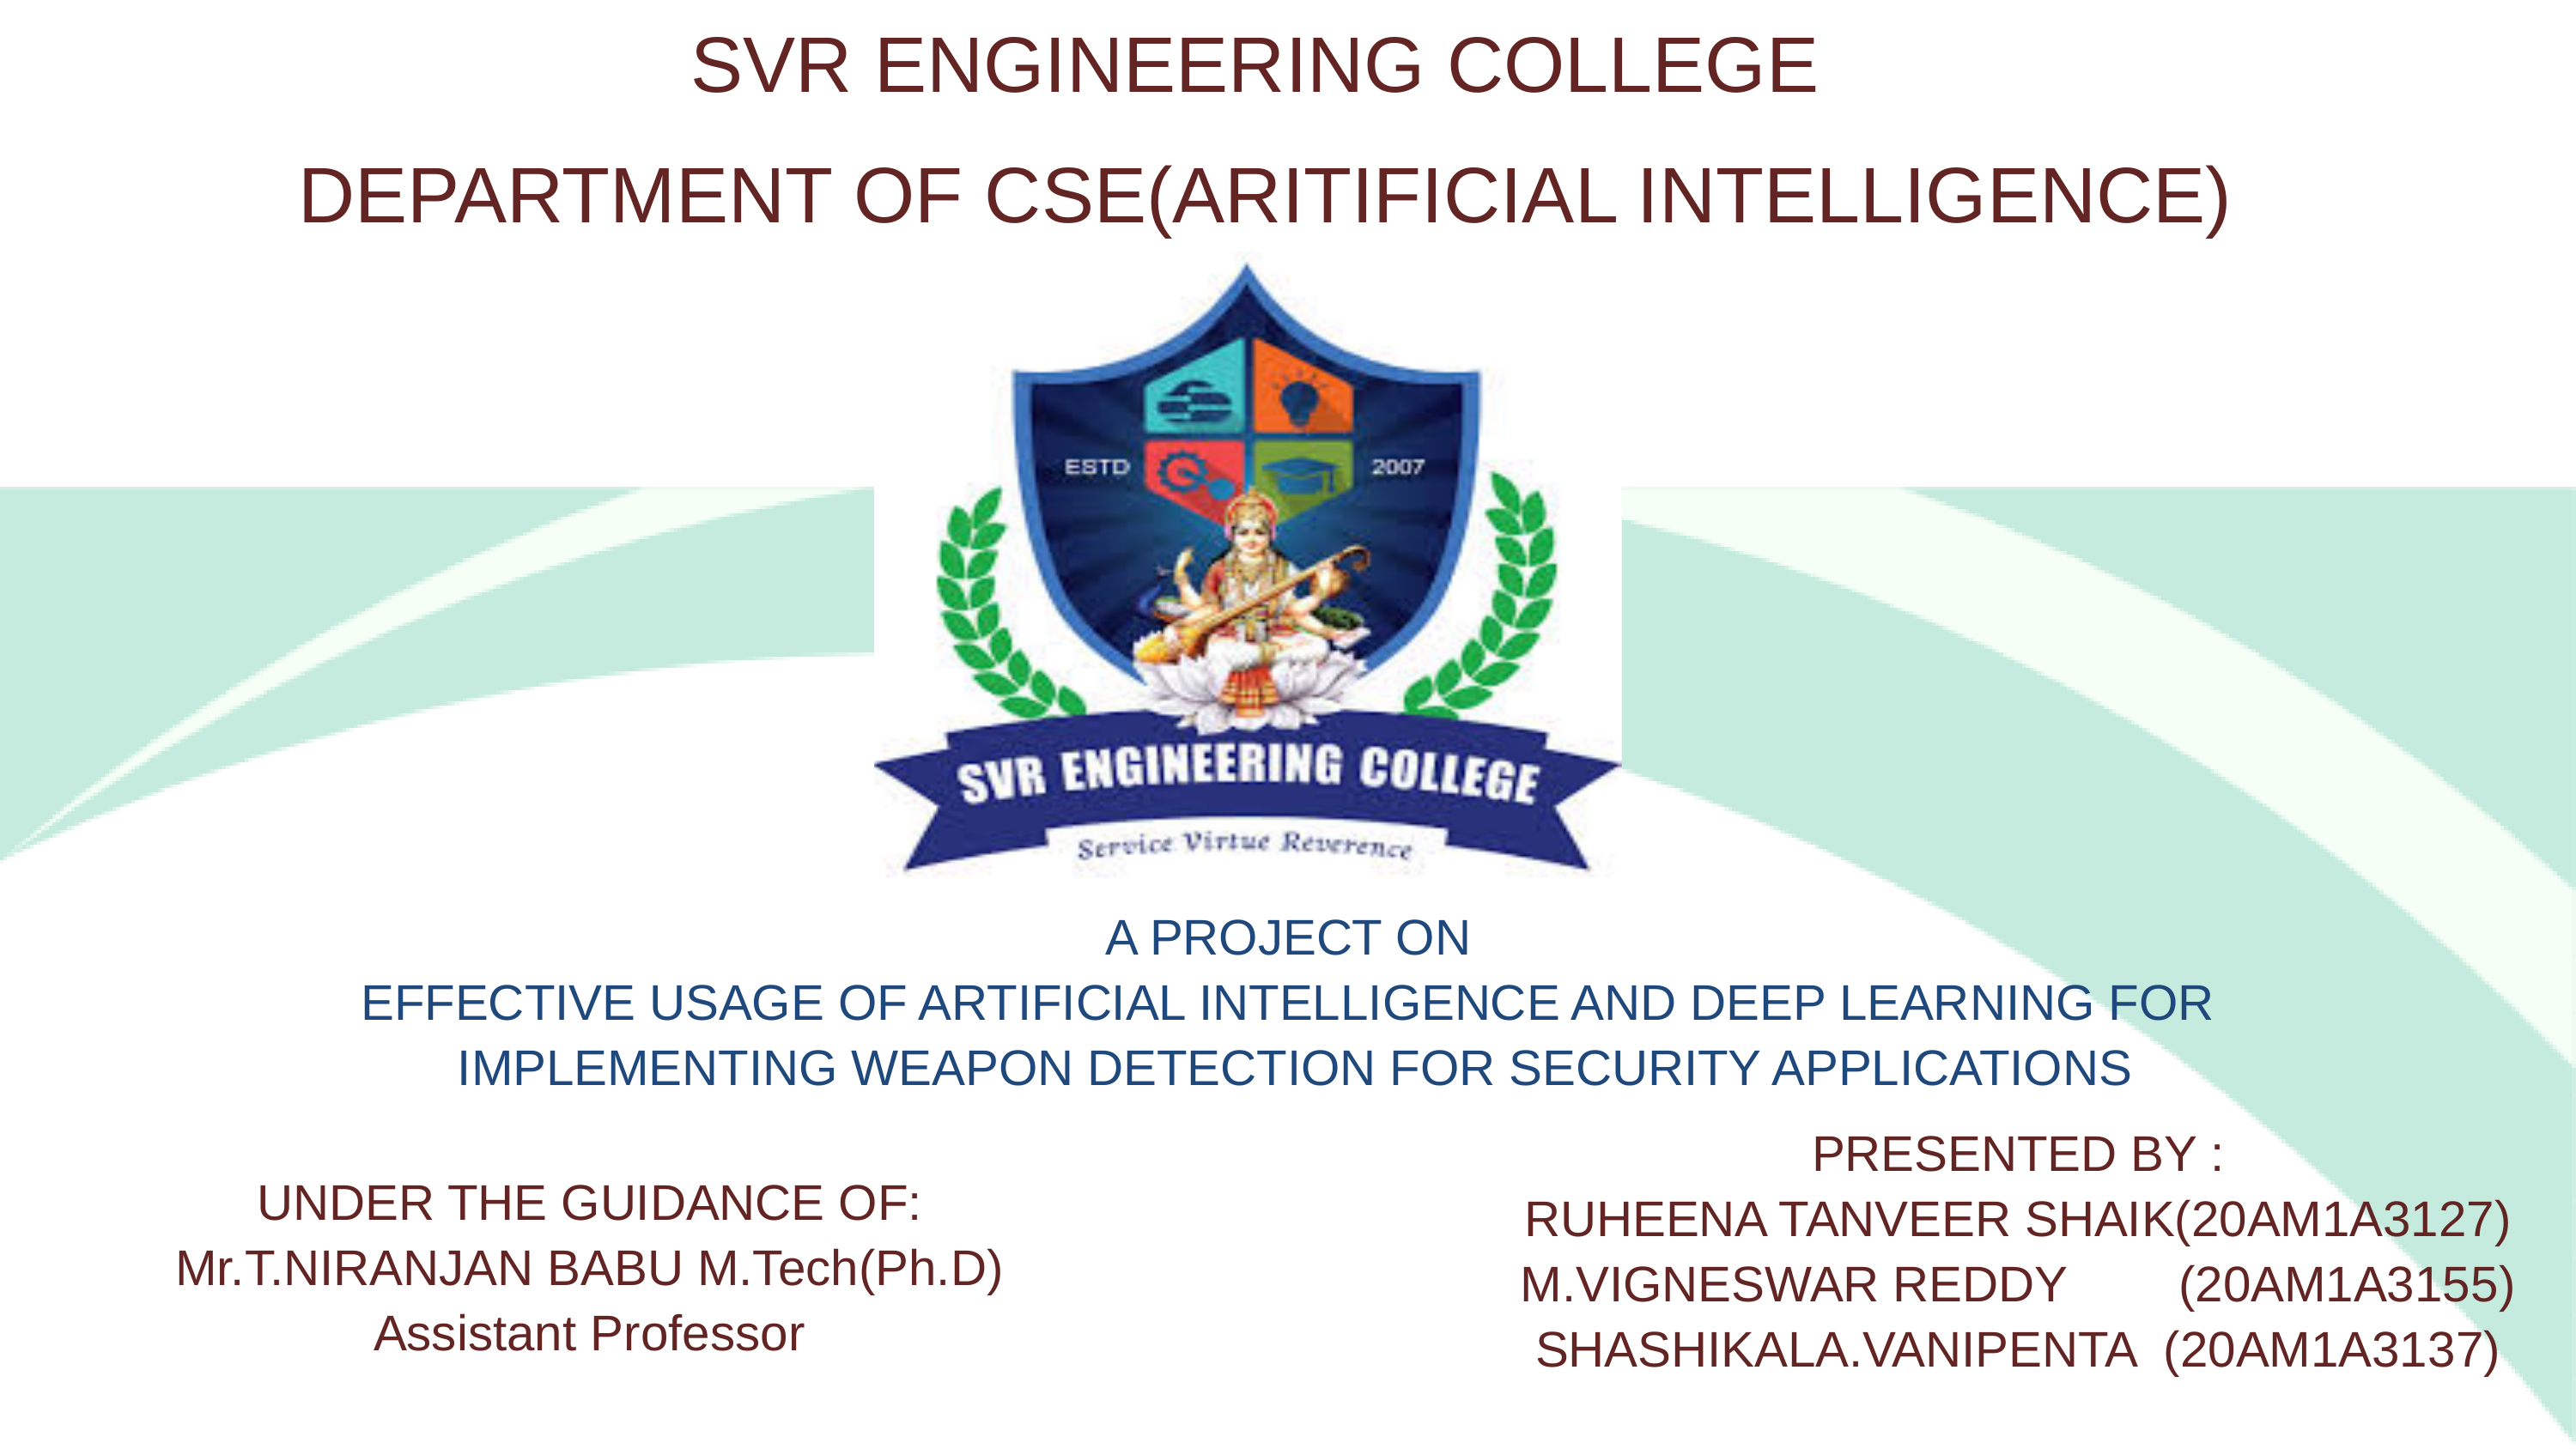

SVR ENGINEERING COLLEGE

DEPARTMENT OF CSE(ARITIFICIAL INTELLIGENCE)

A PROJECT ON
EFFECTIVE USAGE OF ARTIFICIAL INTELLIGENCE AND DEEP LEARNING FOR
 IMPLEMENTING WEAPON DETECTION FOR SECURITY APPLICATIONS
PRESENTED BY :
RUHEENA TANVEER SHAIK(20AM1A3127)
M.VIGNESWAR REDDY        (20AM1A3155)
SHASHIKALA.VANIPENTA  (20AM1A3137)
UNDER THE GUIDANCE OF:
Mr.T.NIRANJAN BABU M.Tech(Ph.D)
Assistant Professor